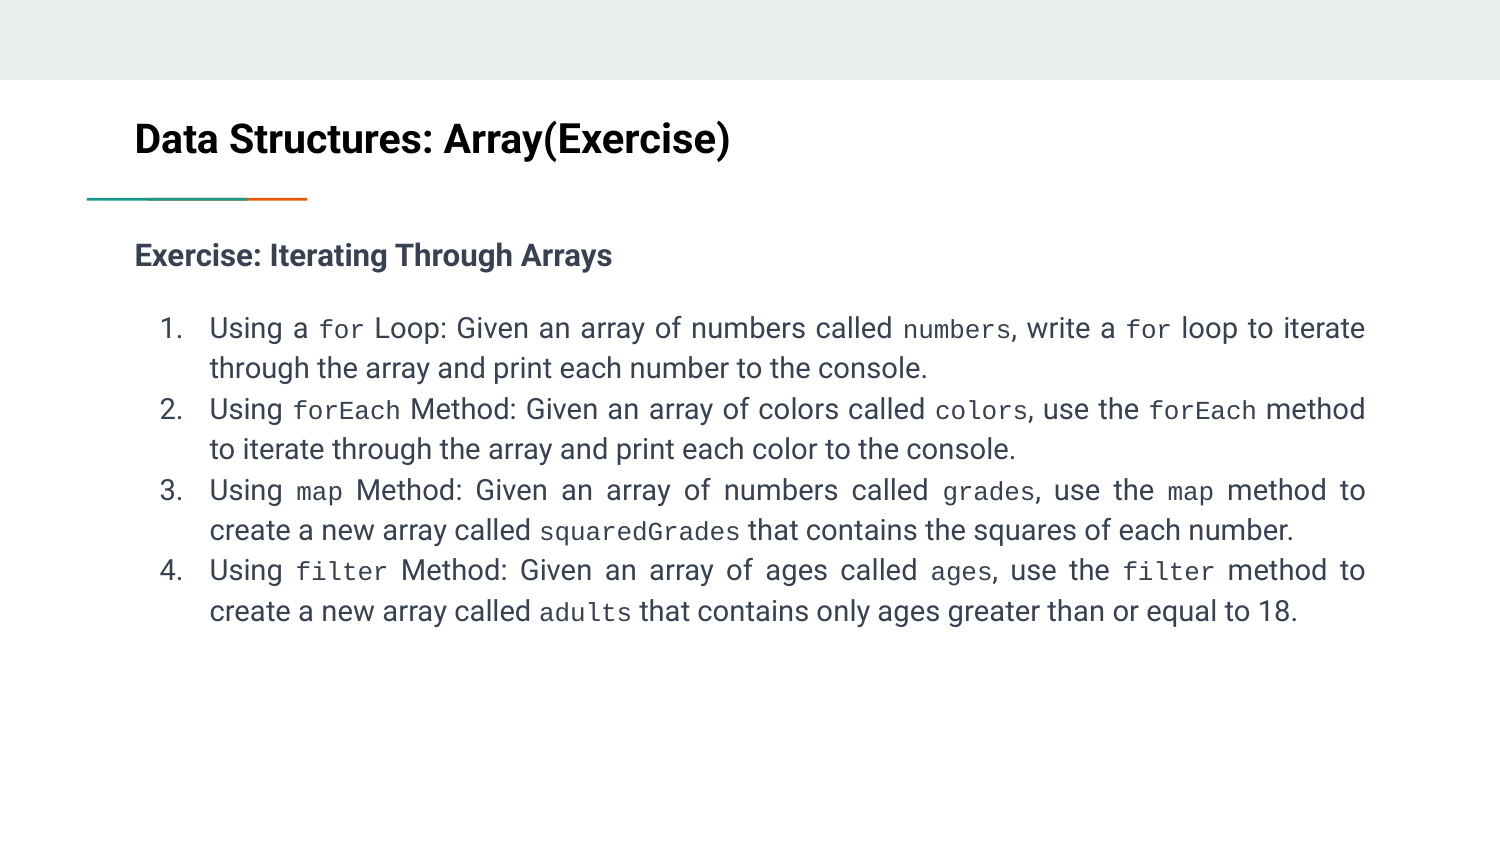

# Data Structures: Array(Exercise)

Exercise: Iterating Through Arrays
Using a for Loop: Given an array of numbers called numbers, write a for loop to iterate through the array and print each number to the console.
Using forEach Method: Given an array of colors called colors, use the forEach method to iterate through the array and print each color to the console.
Using map Method: Given an array of numbers called grades, use the map method to create a new array called squaredGrades that contains the squares of each number.
Using filter Method: Given an array of ages called ages, use the filter method to create a new array called adults that contains only ages greater than or equal to 18.